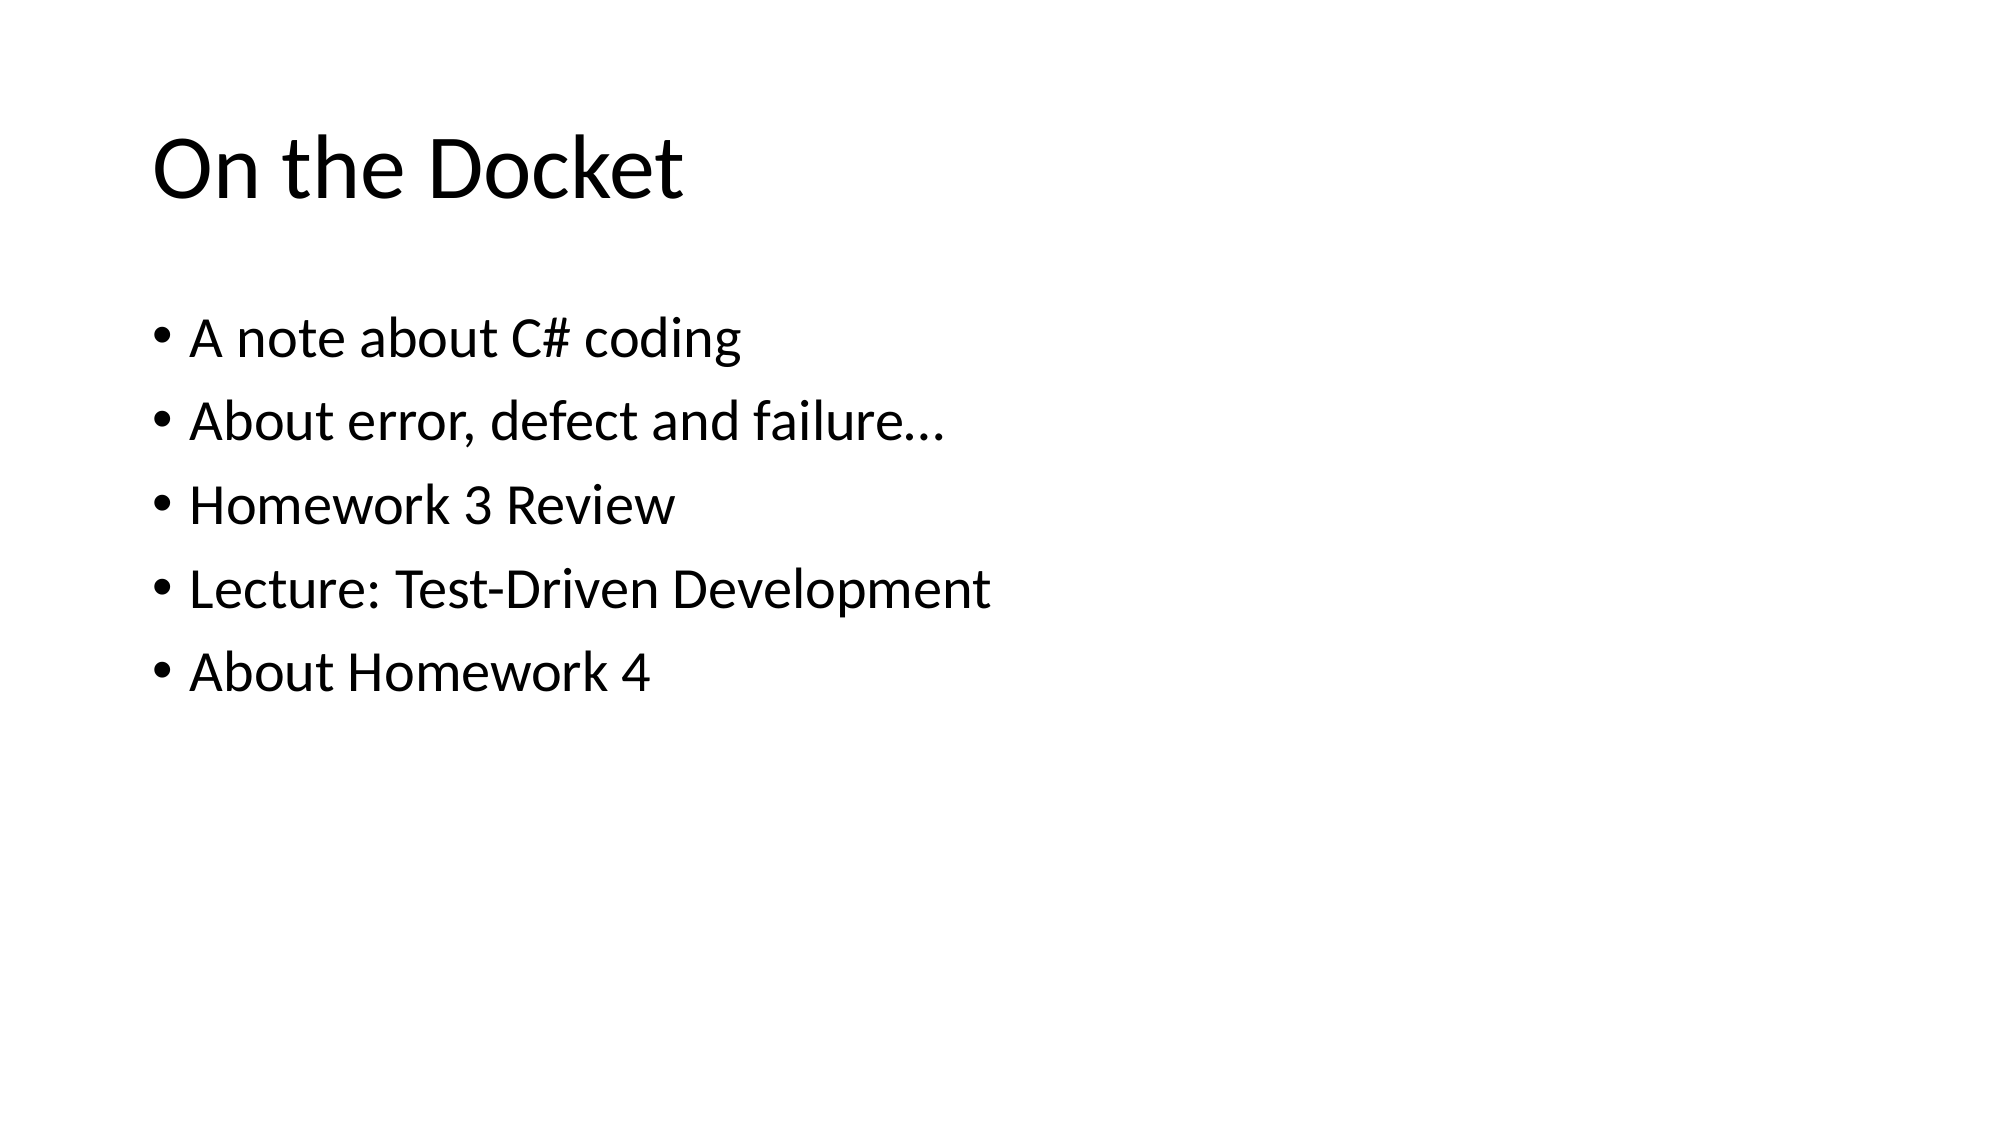

# On the Docket
A note about C# coding
About error, defect and failure…
Homework 3 Review
Lecture: Test-Driven Development
About Homework 4